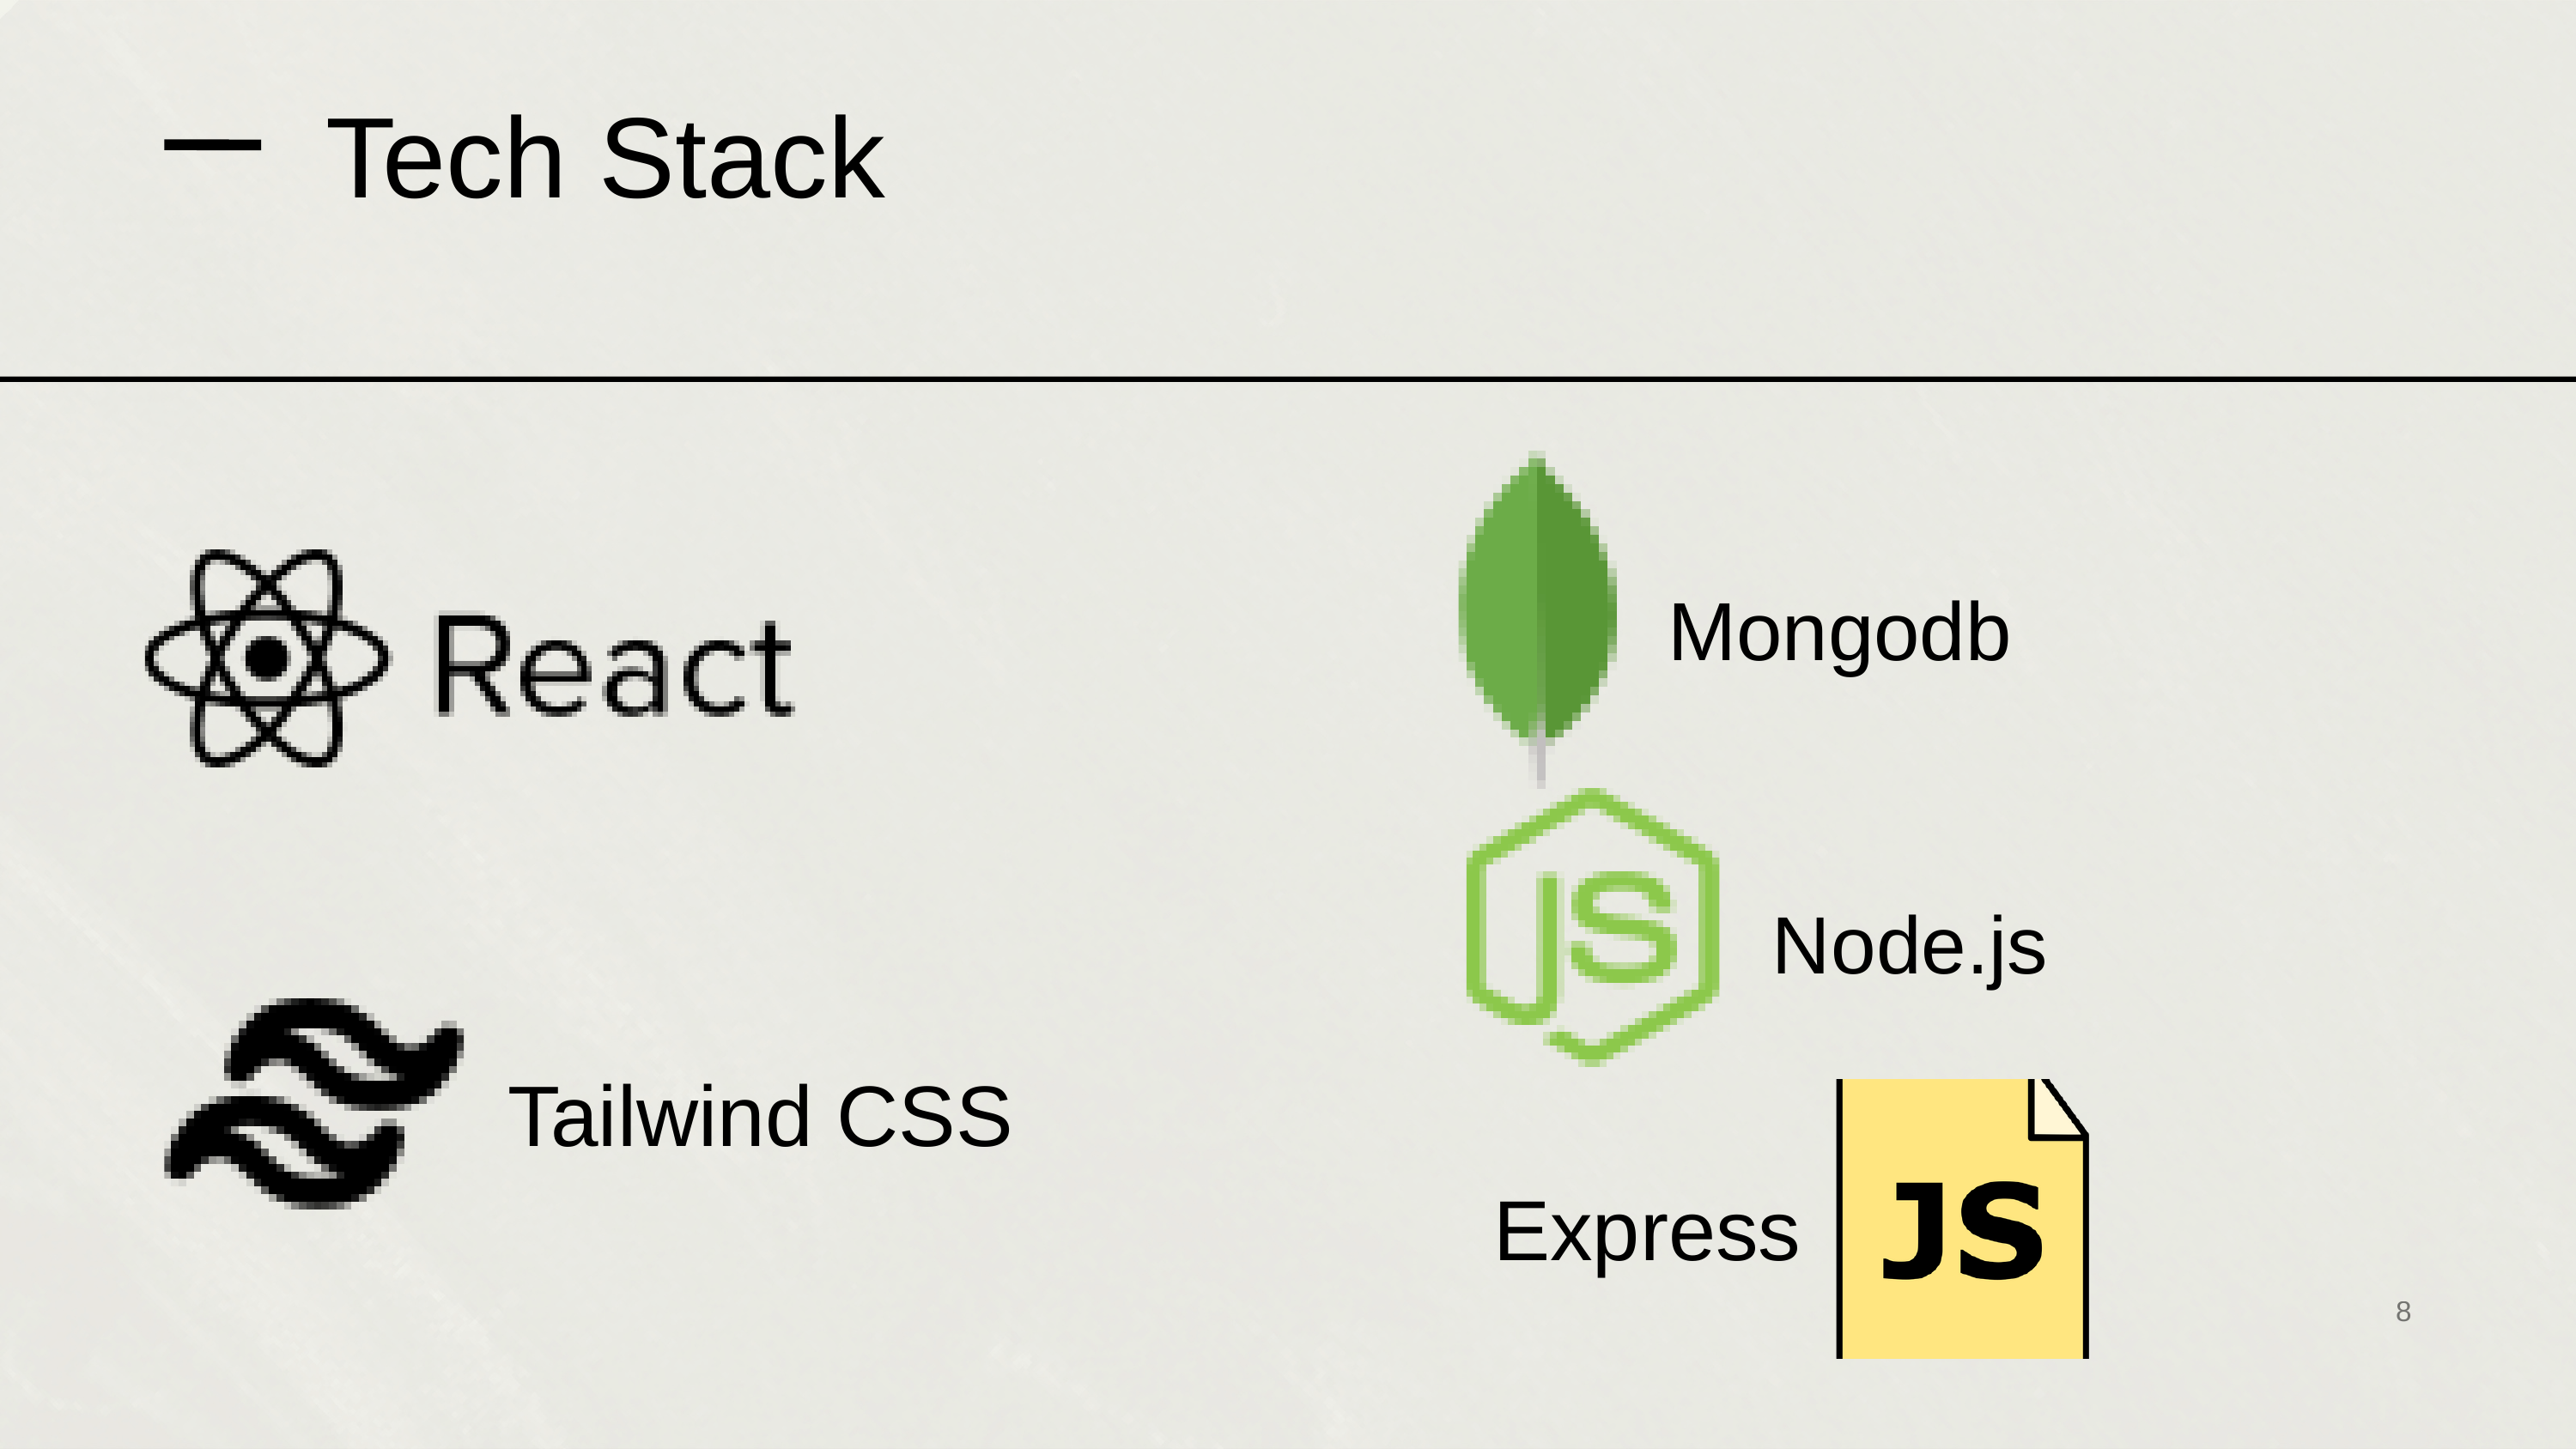

Tech Stack

Mongodb

Node.js

Tailwind CSS

Express
8